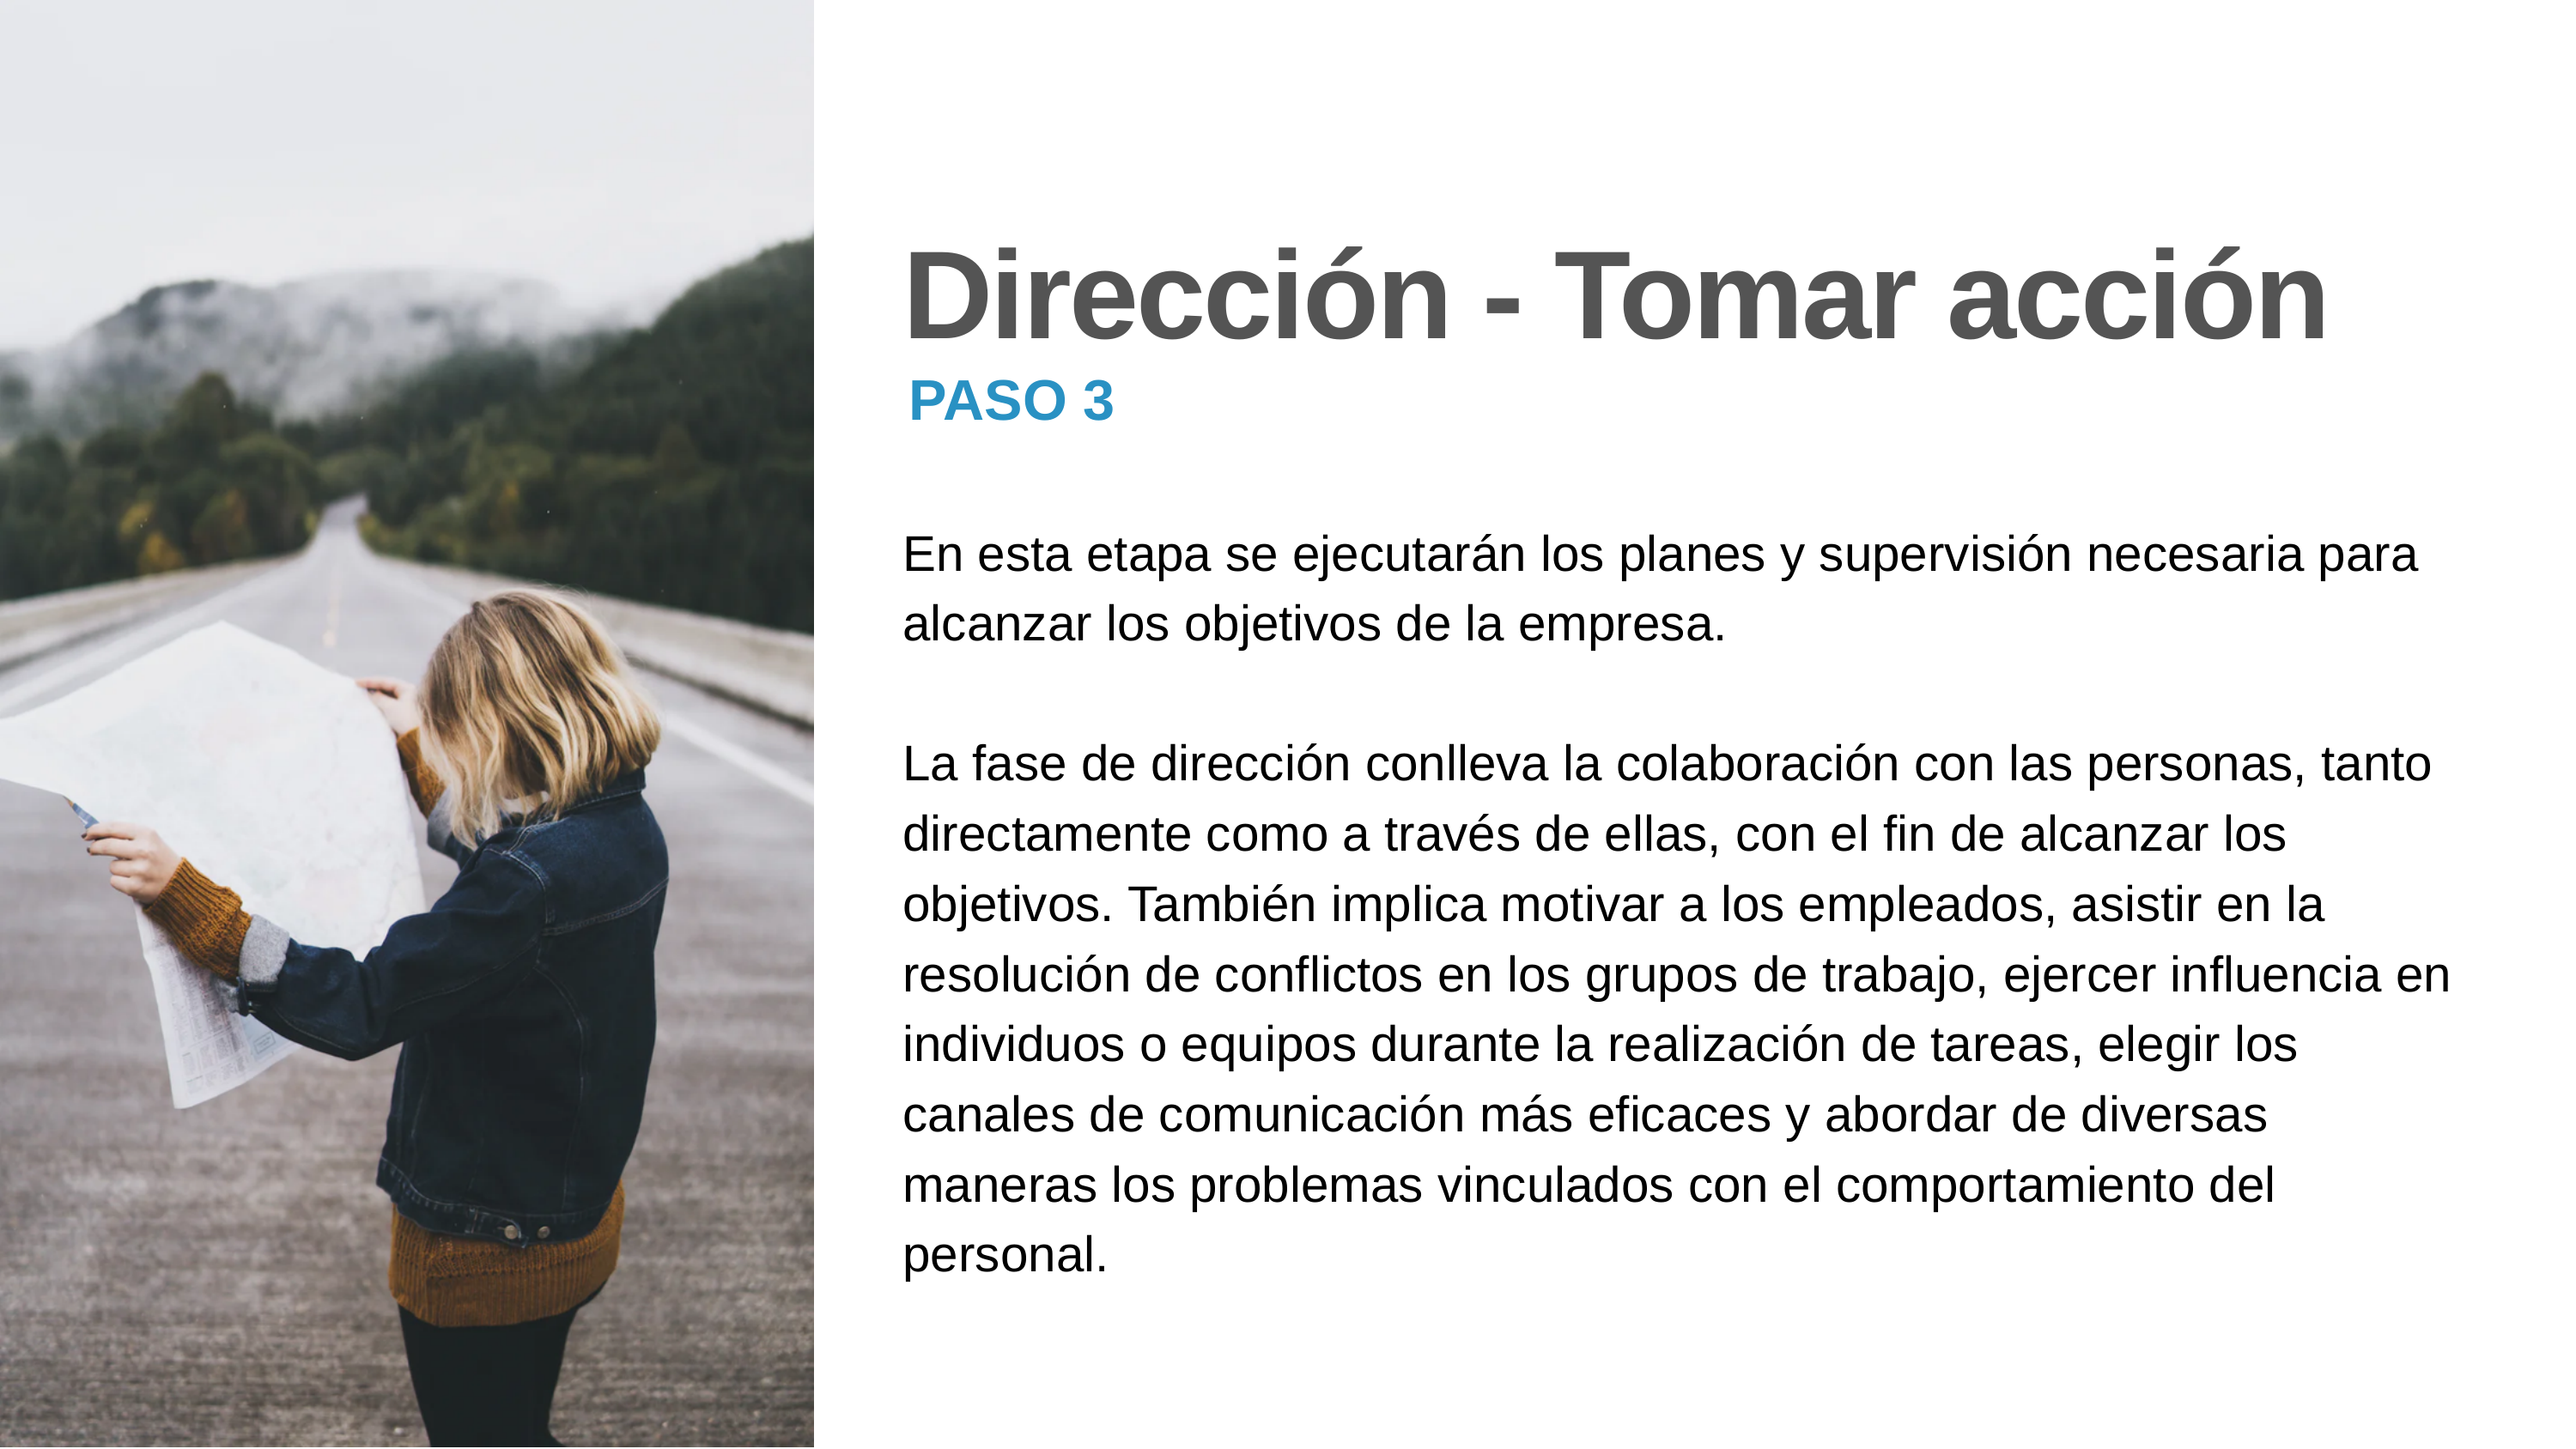

Dirección - Tomar acción
PASO 3
En esta etapa se ejecutarán los planes y supervisión necesaria para alcanzar los objetivos de la empresa.

La fase de dirección conlleva la colaboración con las personas, tanto directamente como a través de ellas, con el fin de alcanzar los objetivos. También implica motivar a los empleados, asistir en la resolución de conflictos en los grupos de trabajo, ejercer influencia en individuos o equipos durante la realización de tareas, elegir los canales de comunicación más eficaces y abordar de diversas maneras los problemas vinculados con el comportamiento del personal.